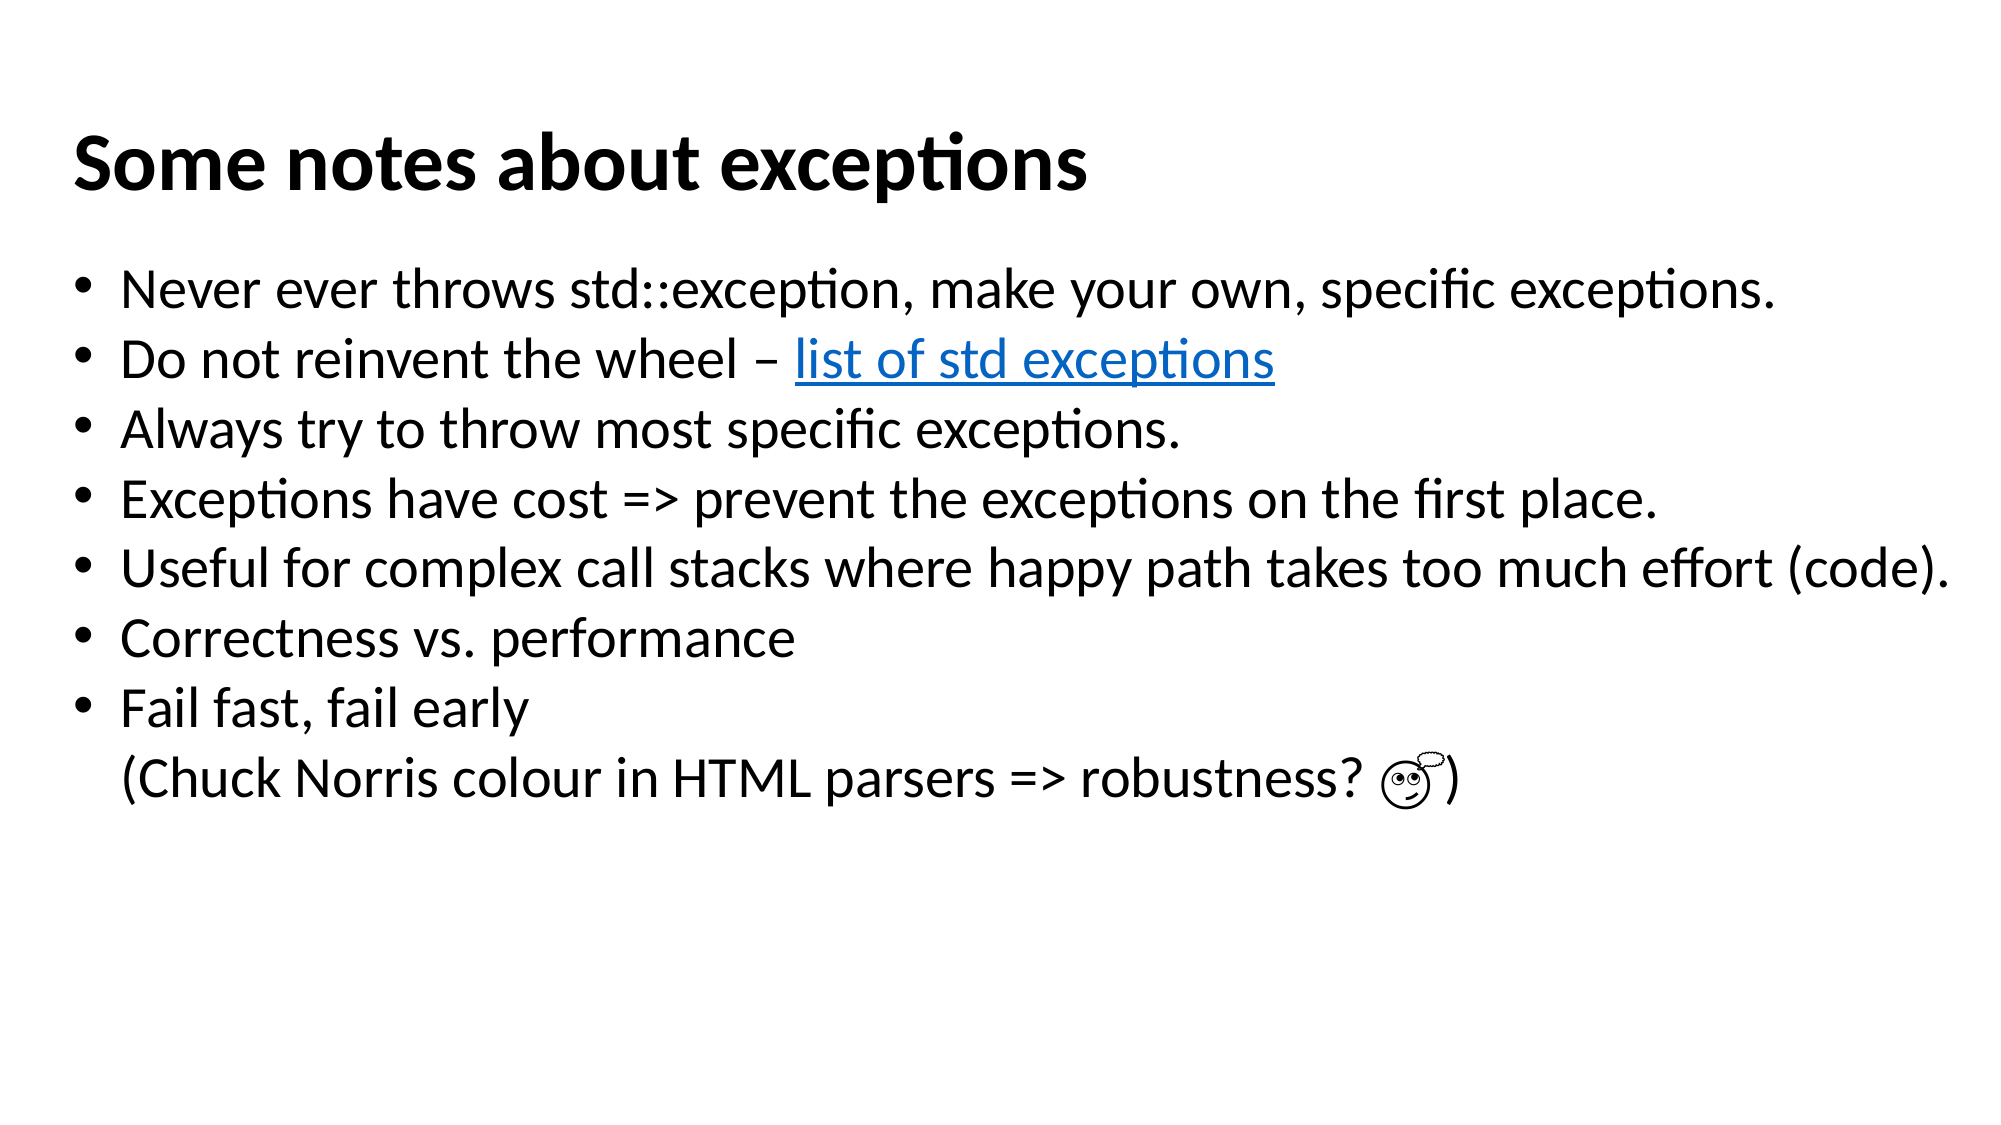

Some notes about exceptions
Never ever throws std::exception, make your own, specific exceptions.
Do not reinvent the wheel – list of std exceptions
Always try to throw most specific exceptions.
Exceptions have cost => prevent the exceptions on the first place.
Useful for complex call stacks where happy path takes too much effort (code).
Correctness vs. performance
Fail fast, fail early
(Chuck Norris colour in HTML parsers => robustness? 🤔)